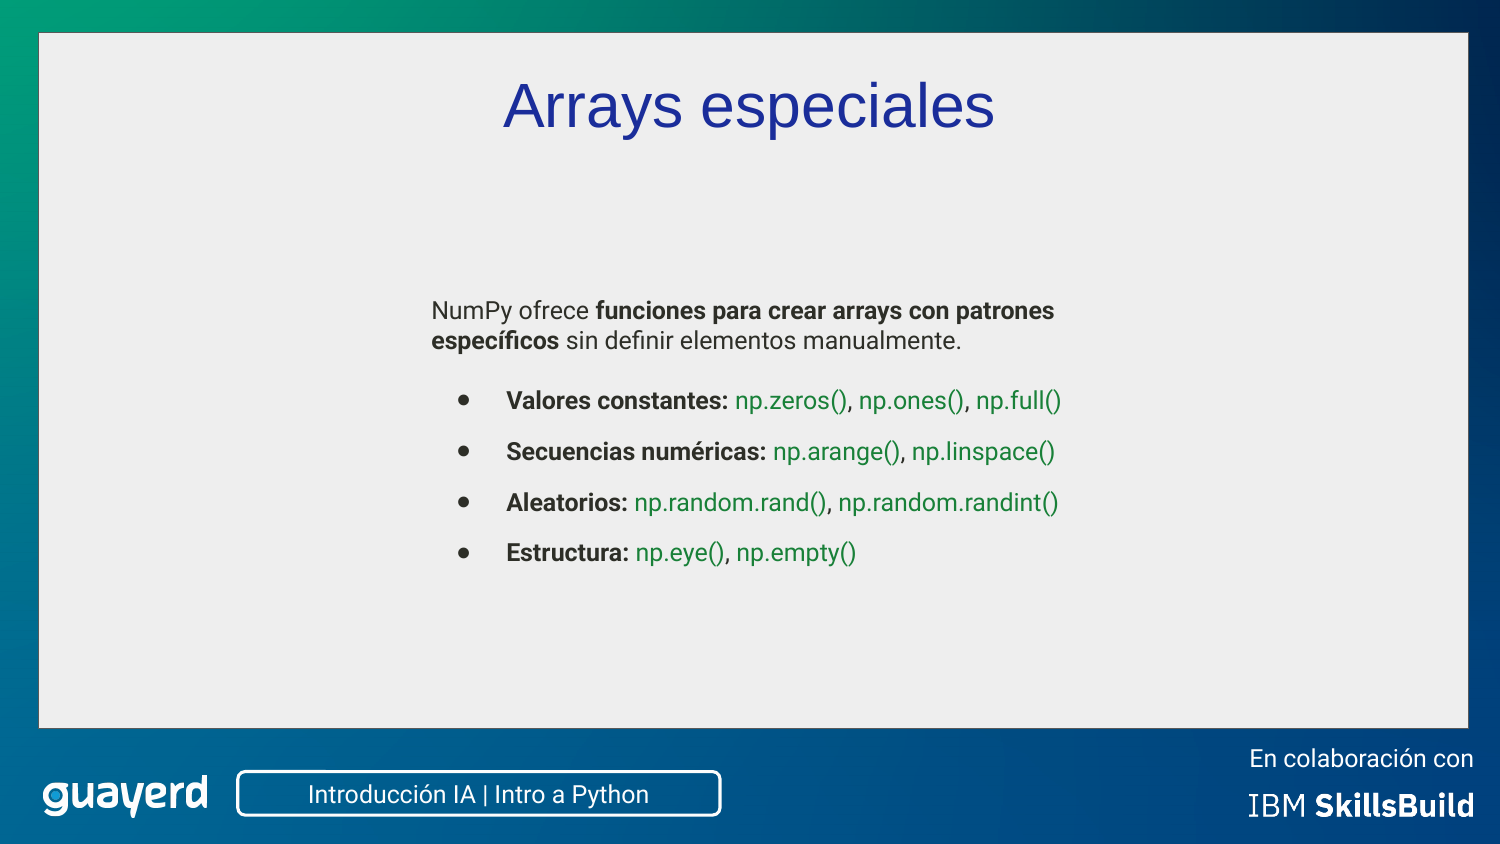

Arrays especiales
NumPy ofrece funciones para crear arrays con patrones específicos sin definir elementos manualmente.

Valores constantes: np.zeros(), np.ones(), np.full()
Secuencias numéricas: np.arange(), np.linspace()
Aleatorios: np.random.rand(), np.random.randint()
Estructura: np.eye(), np.empty()
Introducción IA | Intro a Python